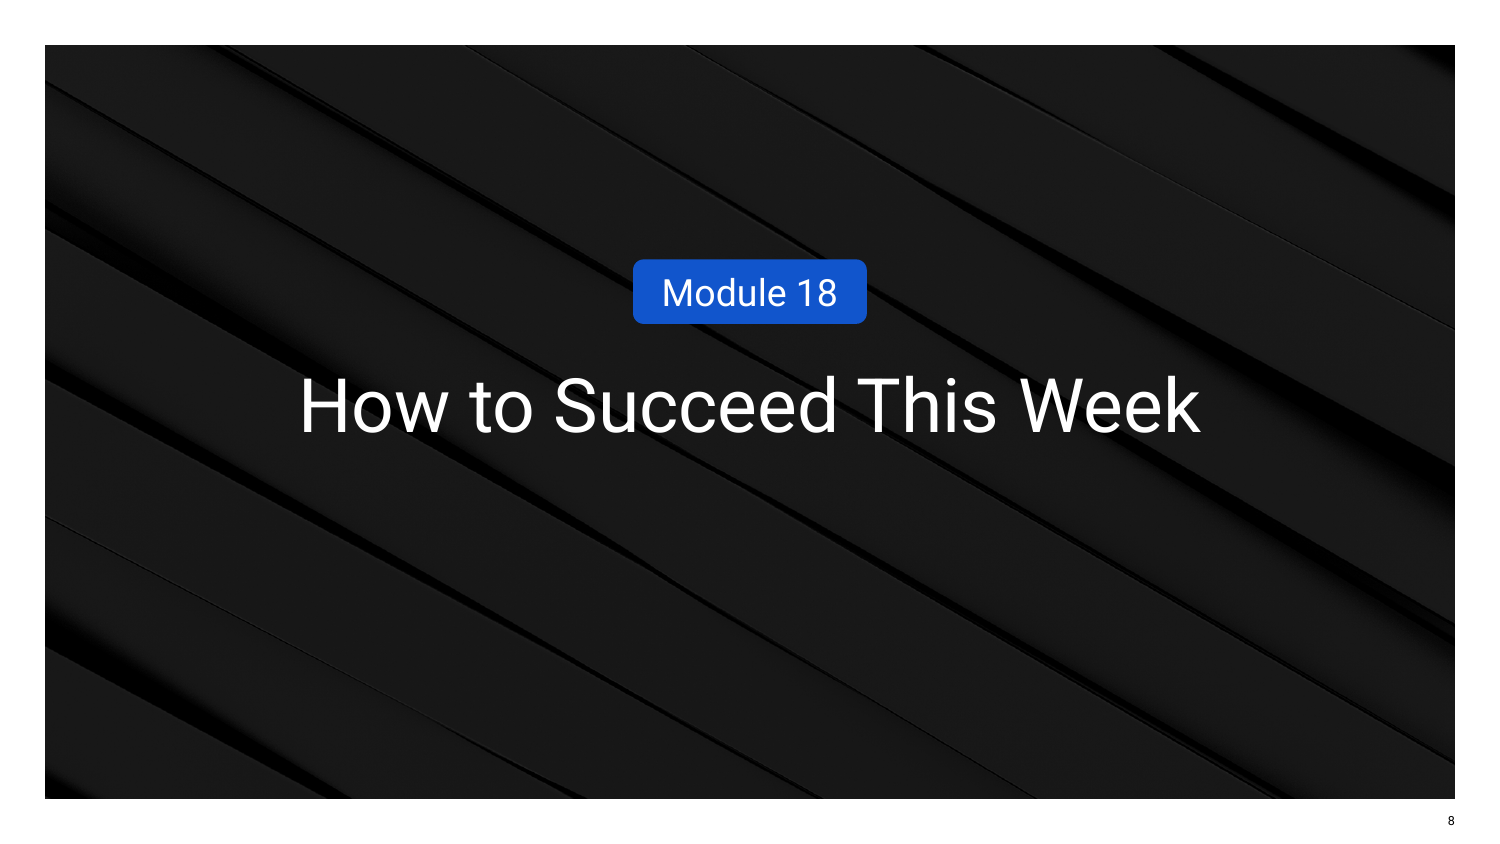

Module 18
# How to Succeed This Week